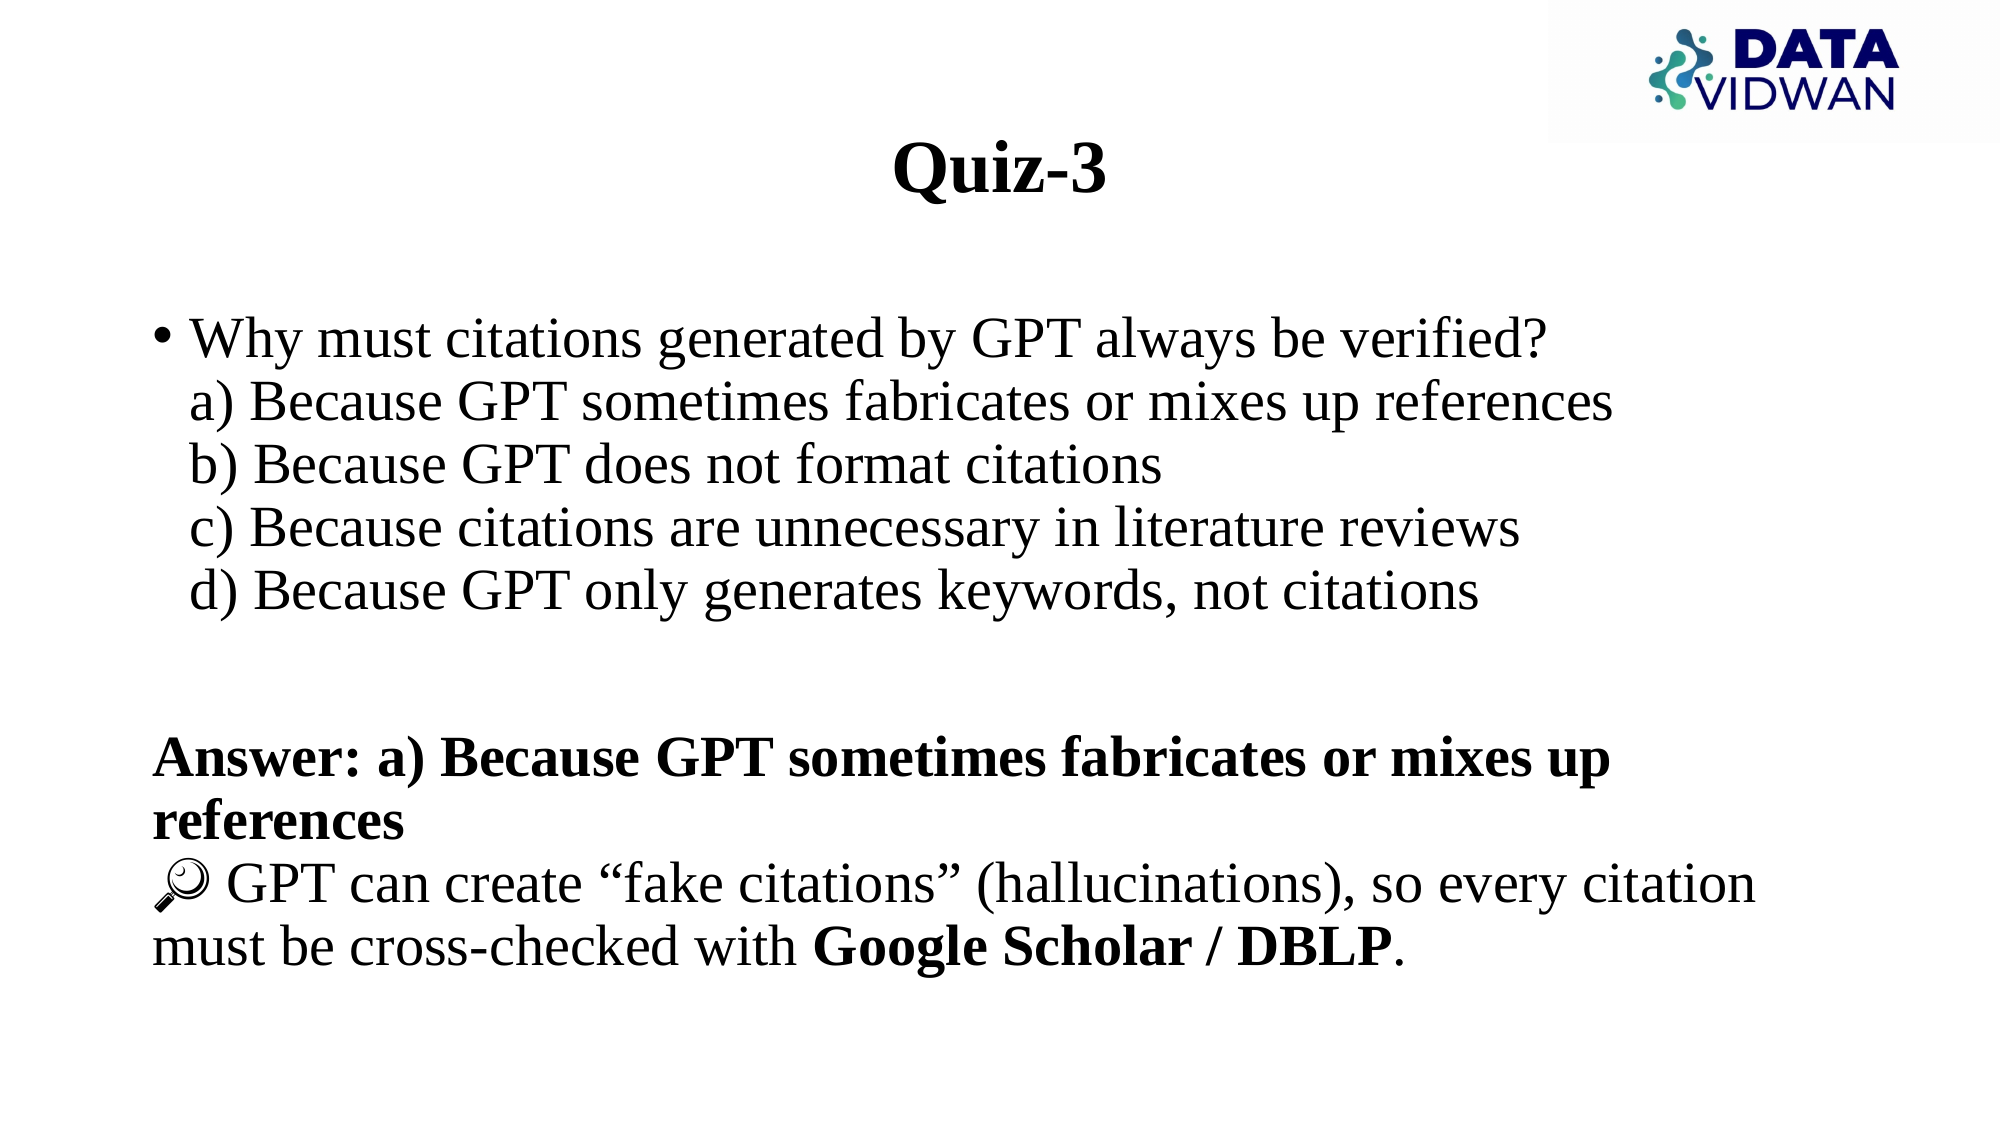

# Quiz-3
Why must citations generated by GPT always be verified?
a) Because GPT sometimes fabricates or mixes up references
b) Because GPT does not format citations
c) Because citations are unnecessary in literature reviews
d) Because GPT only generates keywords, not citations

Answer: a) Because GPT sometimes fabricates or mixes up references
🔎 GPT can create “fake citations” (hallucinations), so every citation must be cross-checked with Google Scholar / DBLP.